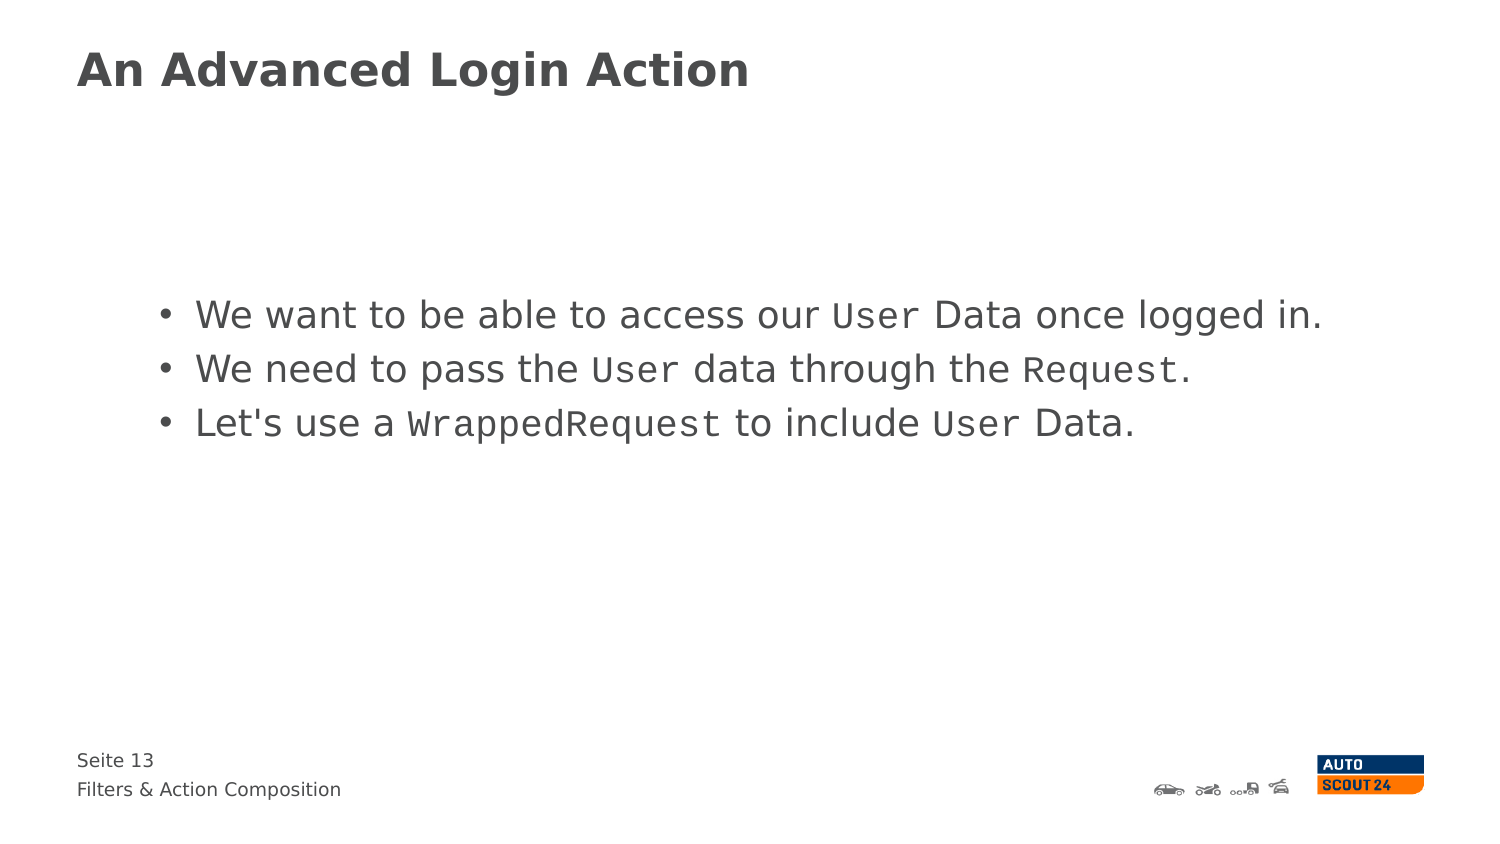

An Advanced Login Action

We want to be able to access our User Data once logged in.
We need to pass the User data through the Request.
Let's use a WrappedRequest to include User Data.

Seite 13
Filters & Action Composition